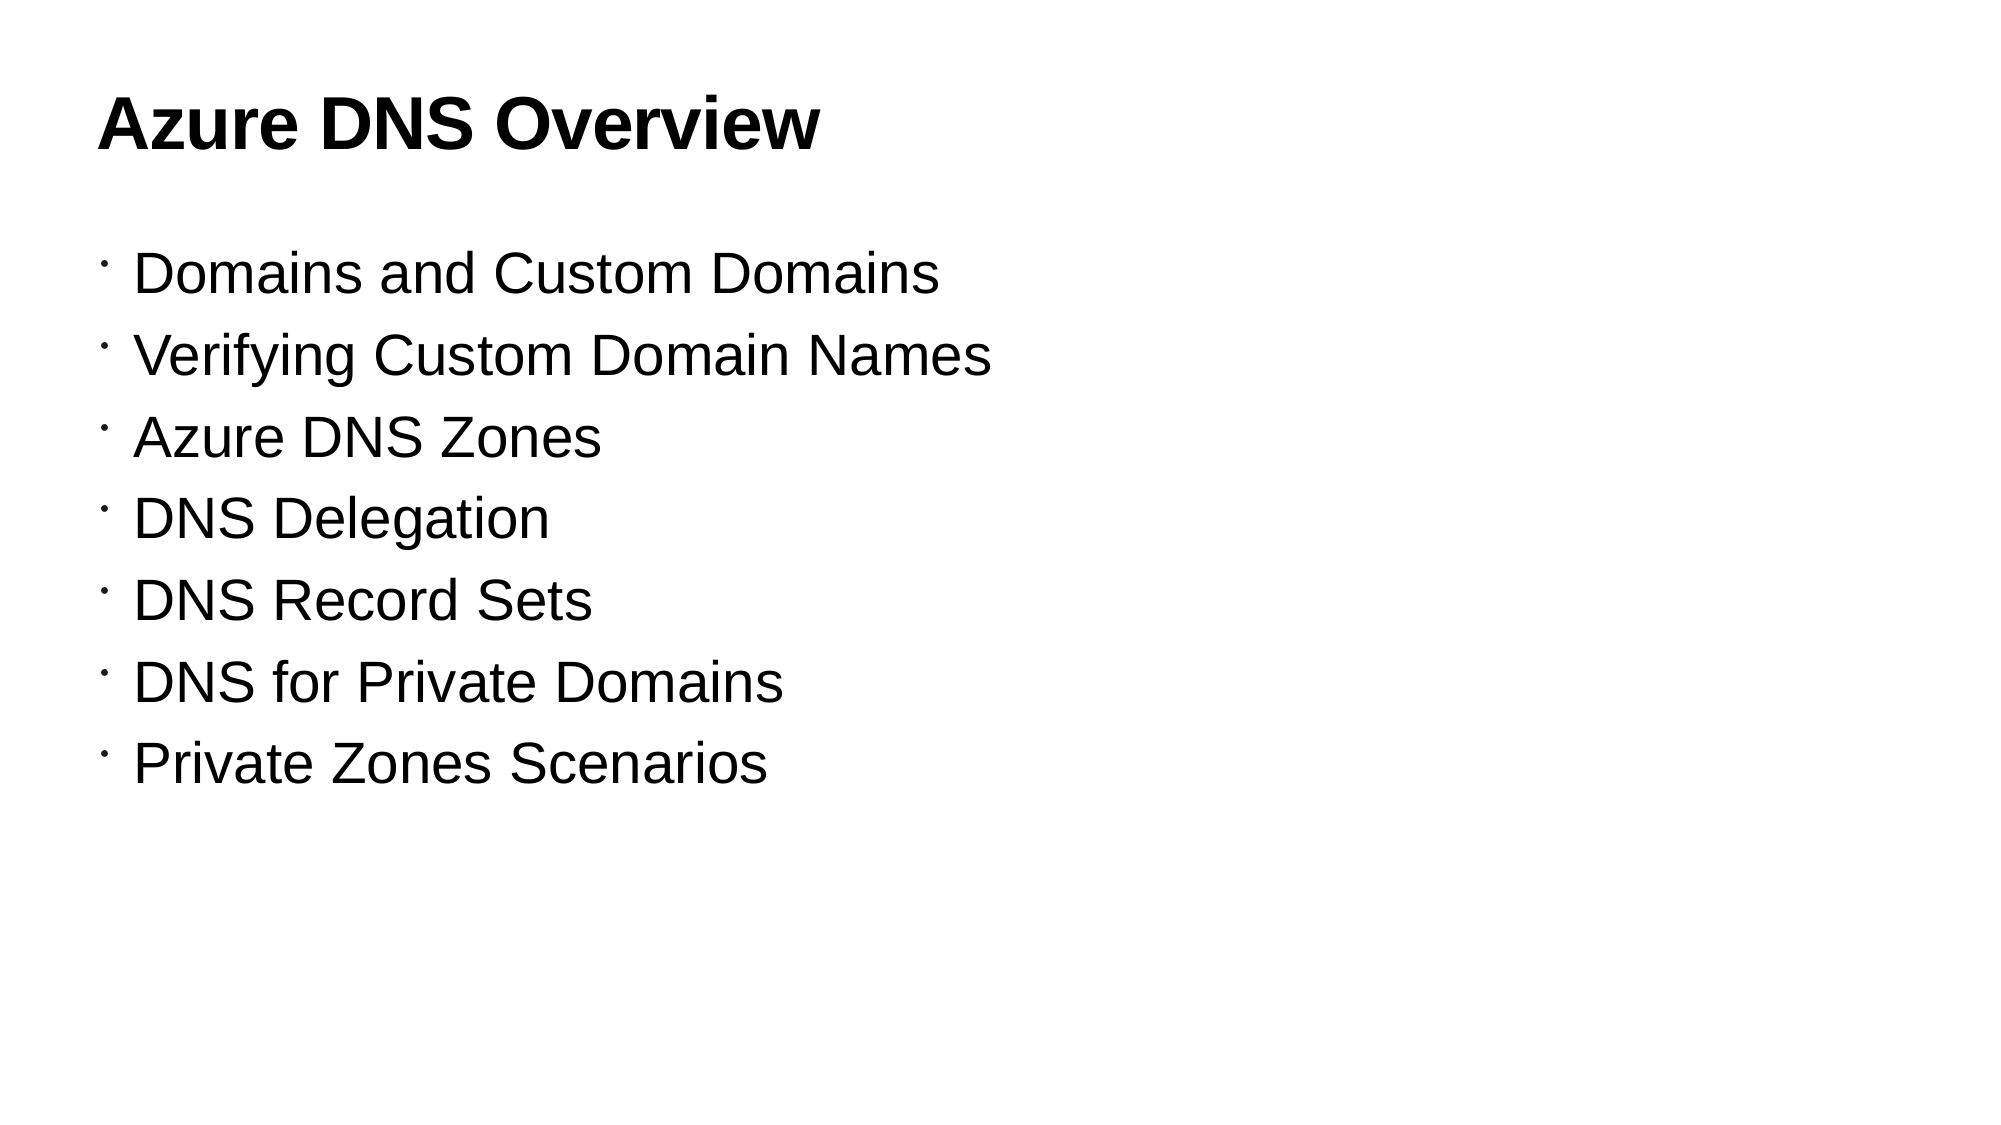

# Azure DNS Overview
Domains and Custom Domains
Verifying Custom Domain Names
Azure DNS Zones
DNS Delegation
DNS Record Sets
DNS for Private Domains
Private Zones Scenarios